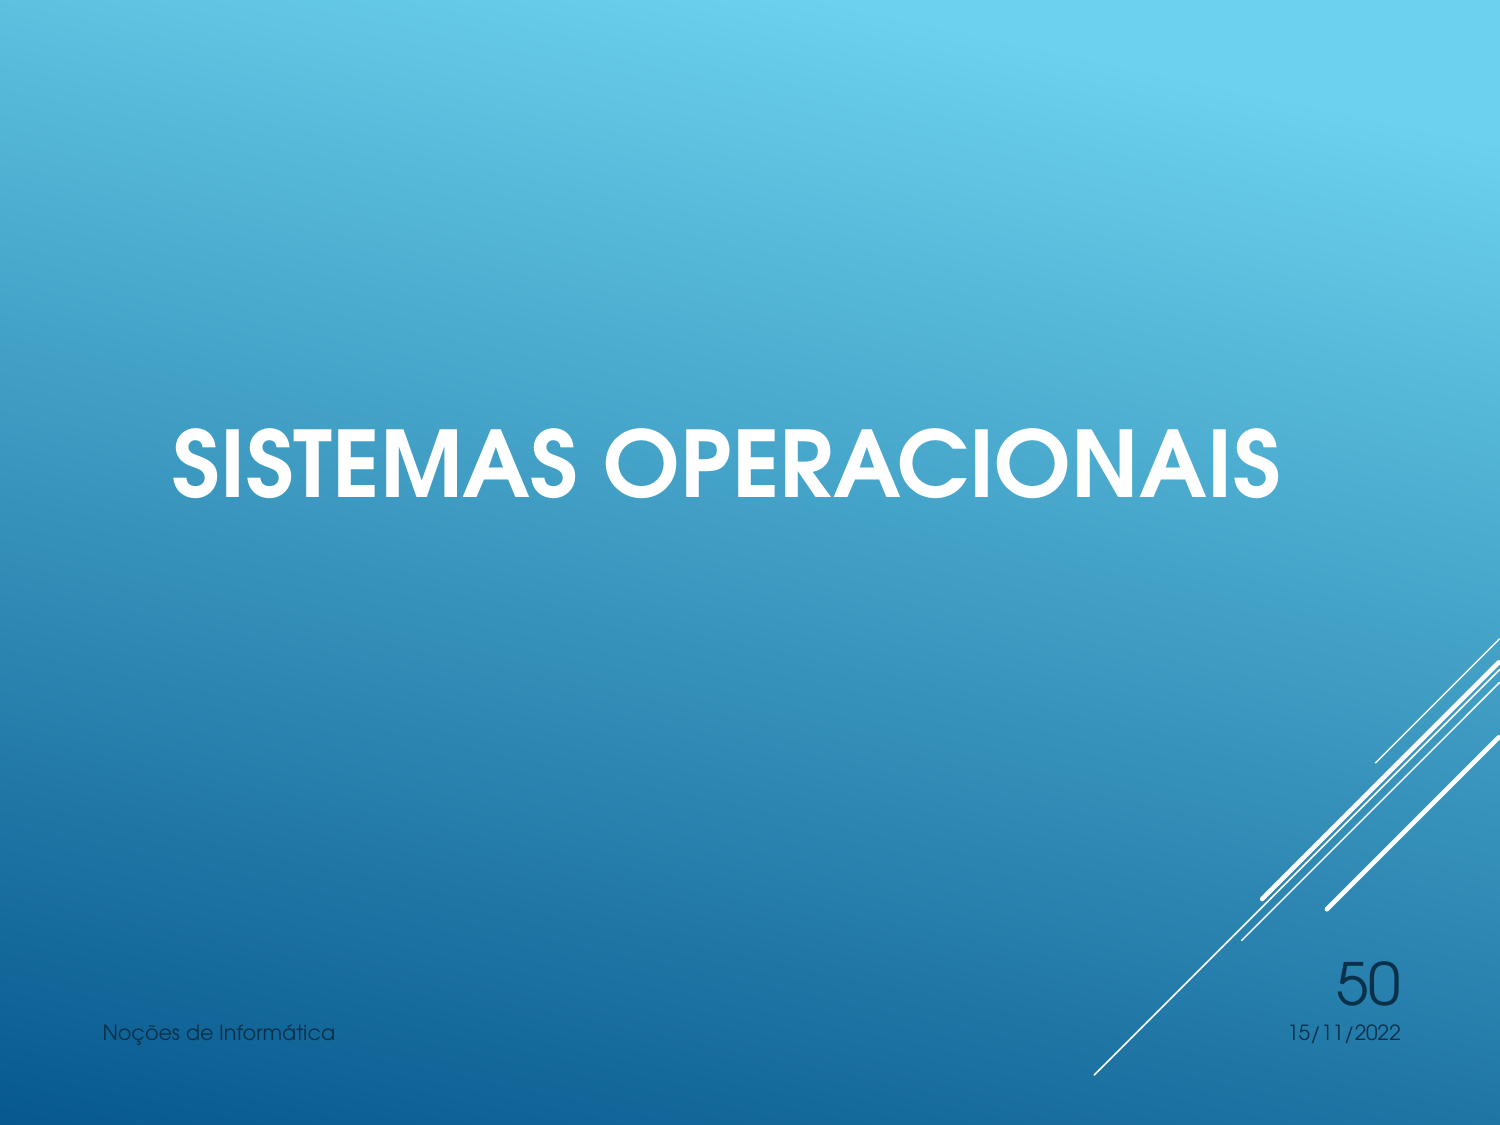

SISTEMAS OPERACIONAIS
#
50
Noções de Informática
15/11/2022